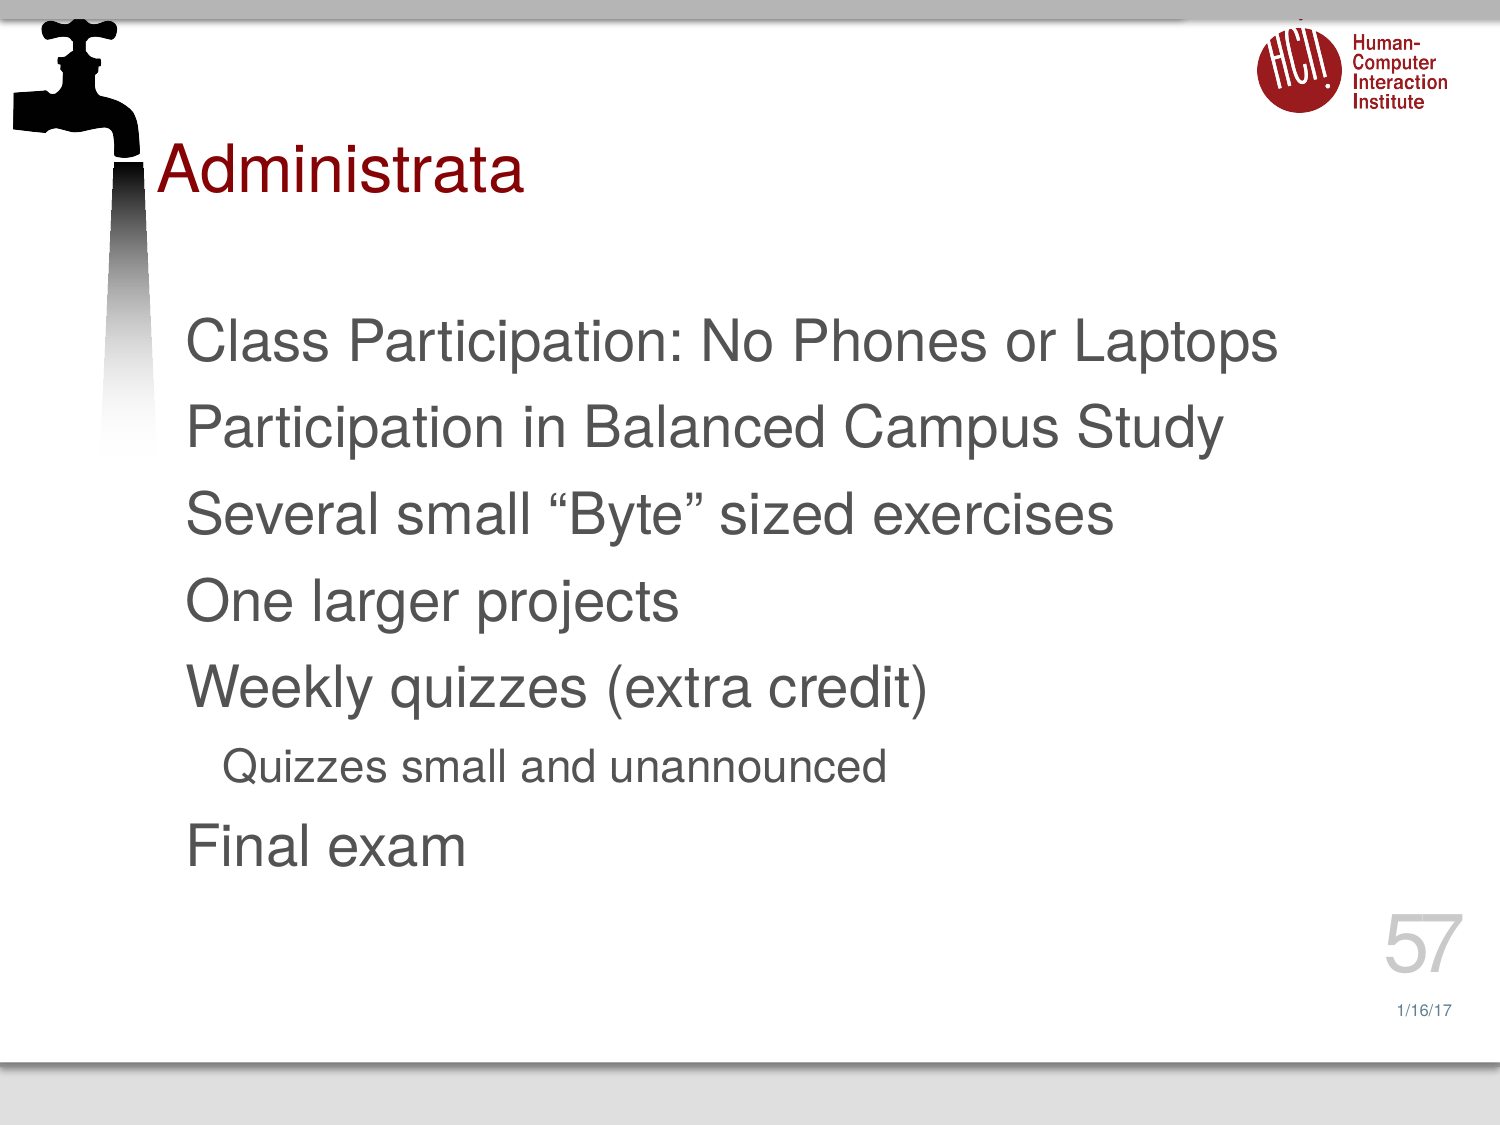

# Administrata
Class Participation: No Phones or Laptops
Participation in Balanced Campus Study
Several small “Byte” sized exercises
One larger projects
Weekly quizzes (extra credit)
Quizzes small and unannounced
Final exam

57
1/16/17